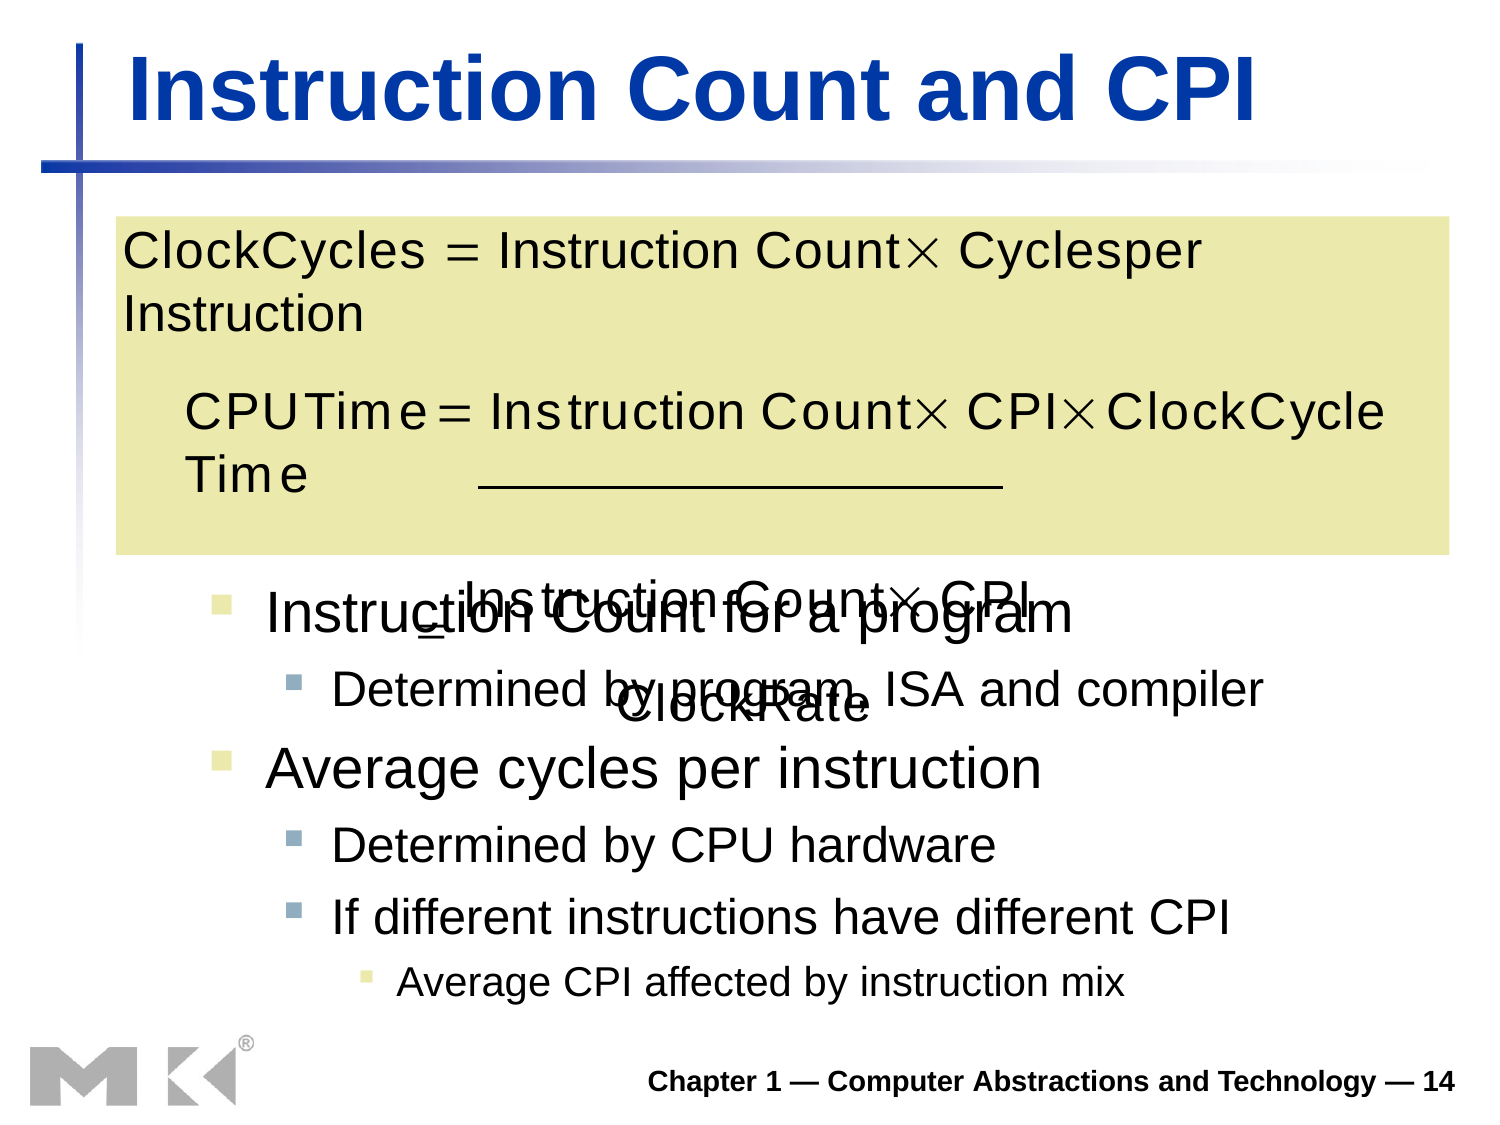

# Instruction Count and CPI

ClockCycles = Instruction Count× Cyclesper Instruction
CPUTime= Instruction Count× CPI×ClockCycle Time
= Instruction Count× CPI
ClockRate
Instruction Count for a program
Determined by program, ISA and compiler
Average cycles per instruction
Determined by CPU hardware
If different instructions have different CPI
Average CPI affected by instruction mix
Chapter 1 — Computer Abstractions and Technology — 14